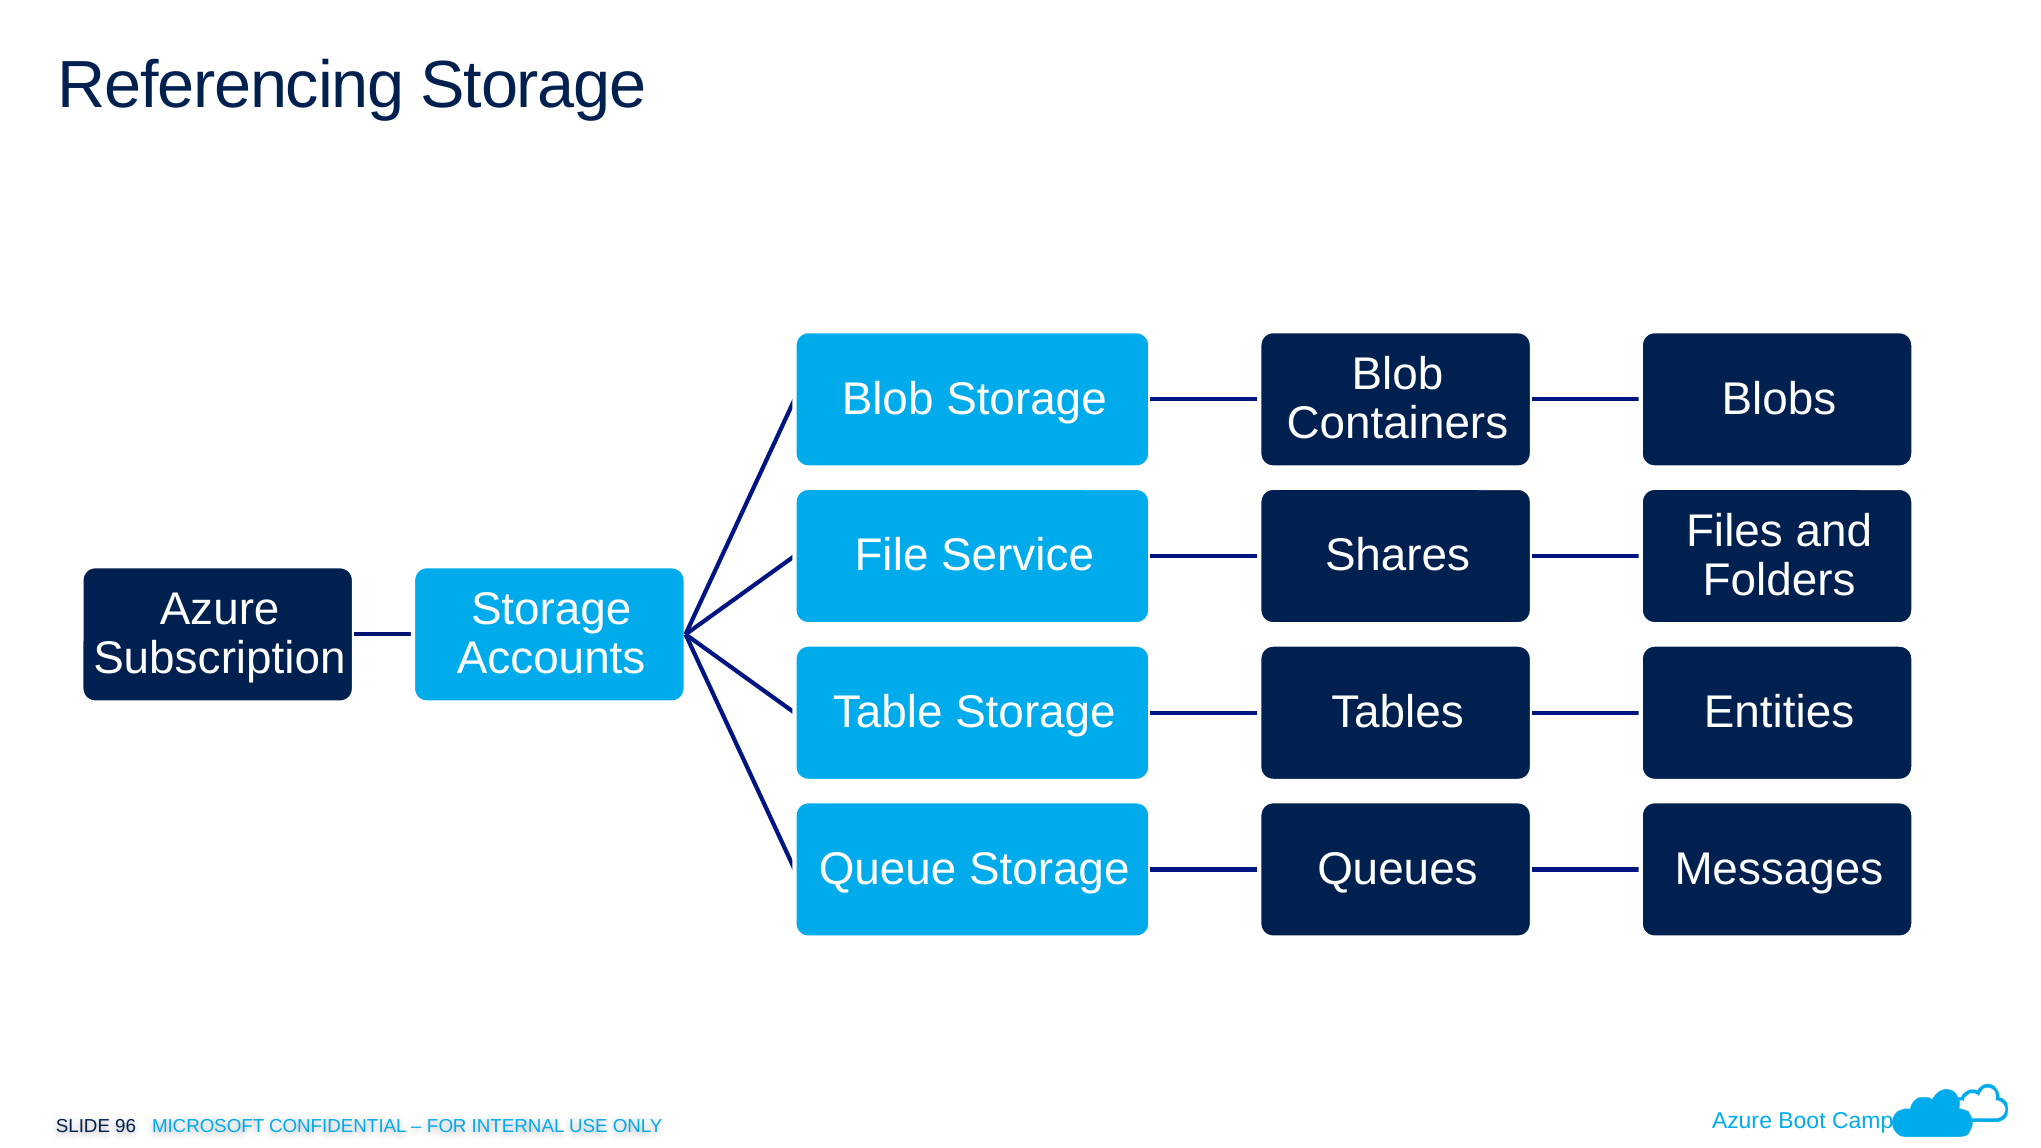

# Referencing Storage

Azure Subscription

Storage Accounts

Blob Storage

Blob Containers

Blobs

File Service

Shares

Files and Folders

Table Storage

Tables

Entities

Queue Storage

Queues

Messages